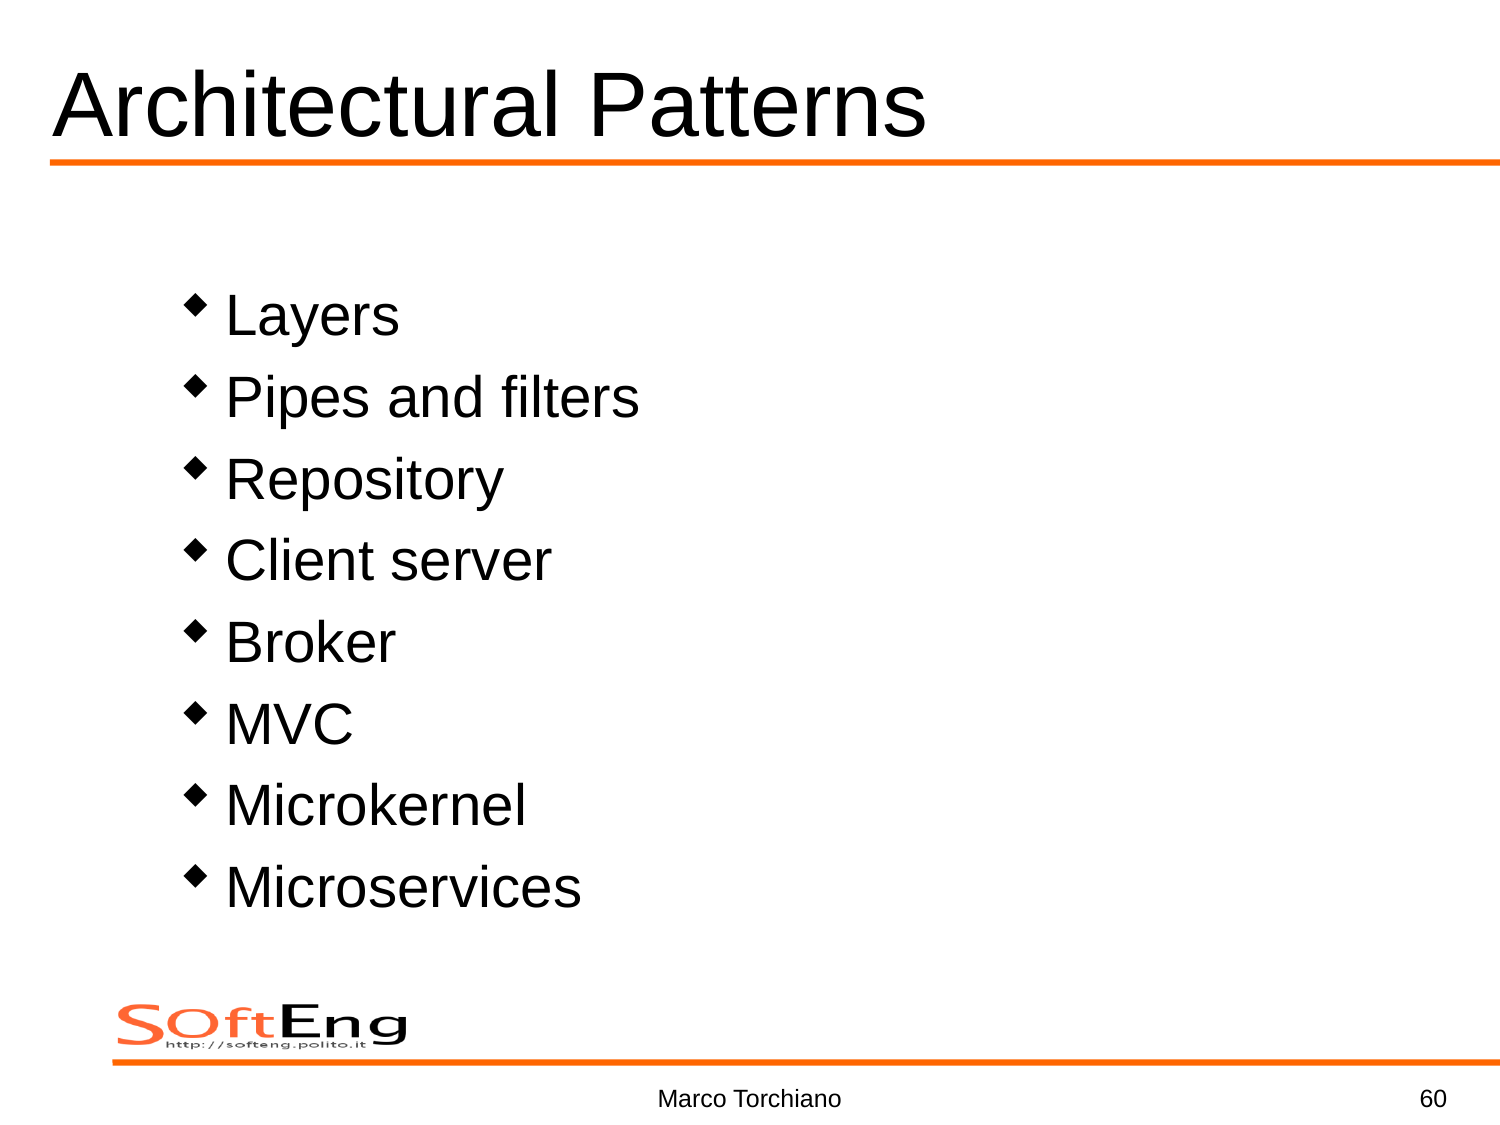

Architectural Patterns

Layers
Pipes and filters
Repository
Client server
Broker
MVC
Microkernel
Microservices
Marco Torchiano
60